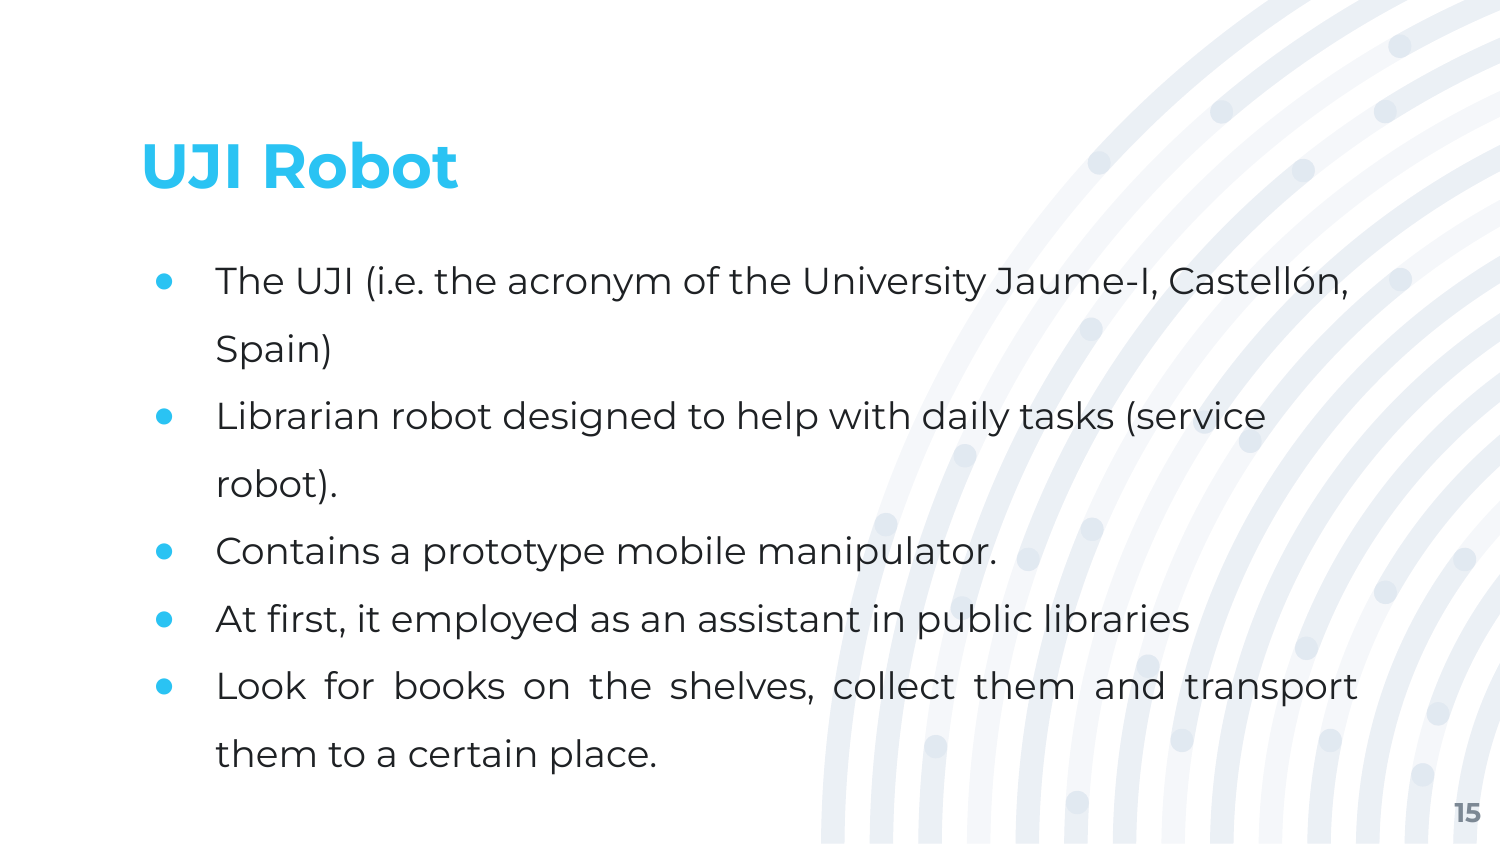

# UJI Robot
The UJI (i.e. the acronym of the University Jaume-I, Castellón, Spain)
Librarian robot designed to help with daily tasks (service robot).
Contains a prototype mobile manipulator.
At first, it employed as an assistant in public libraries
Look for books on the shelves, collect them and transport them to a certain place.

15